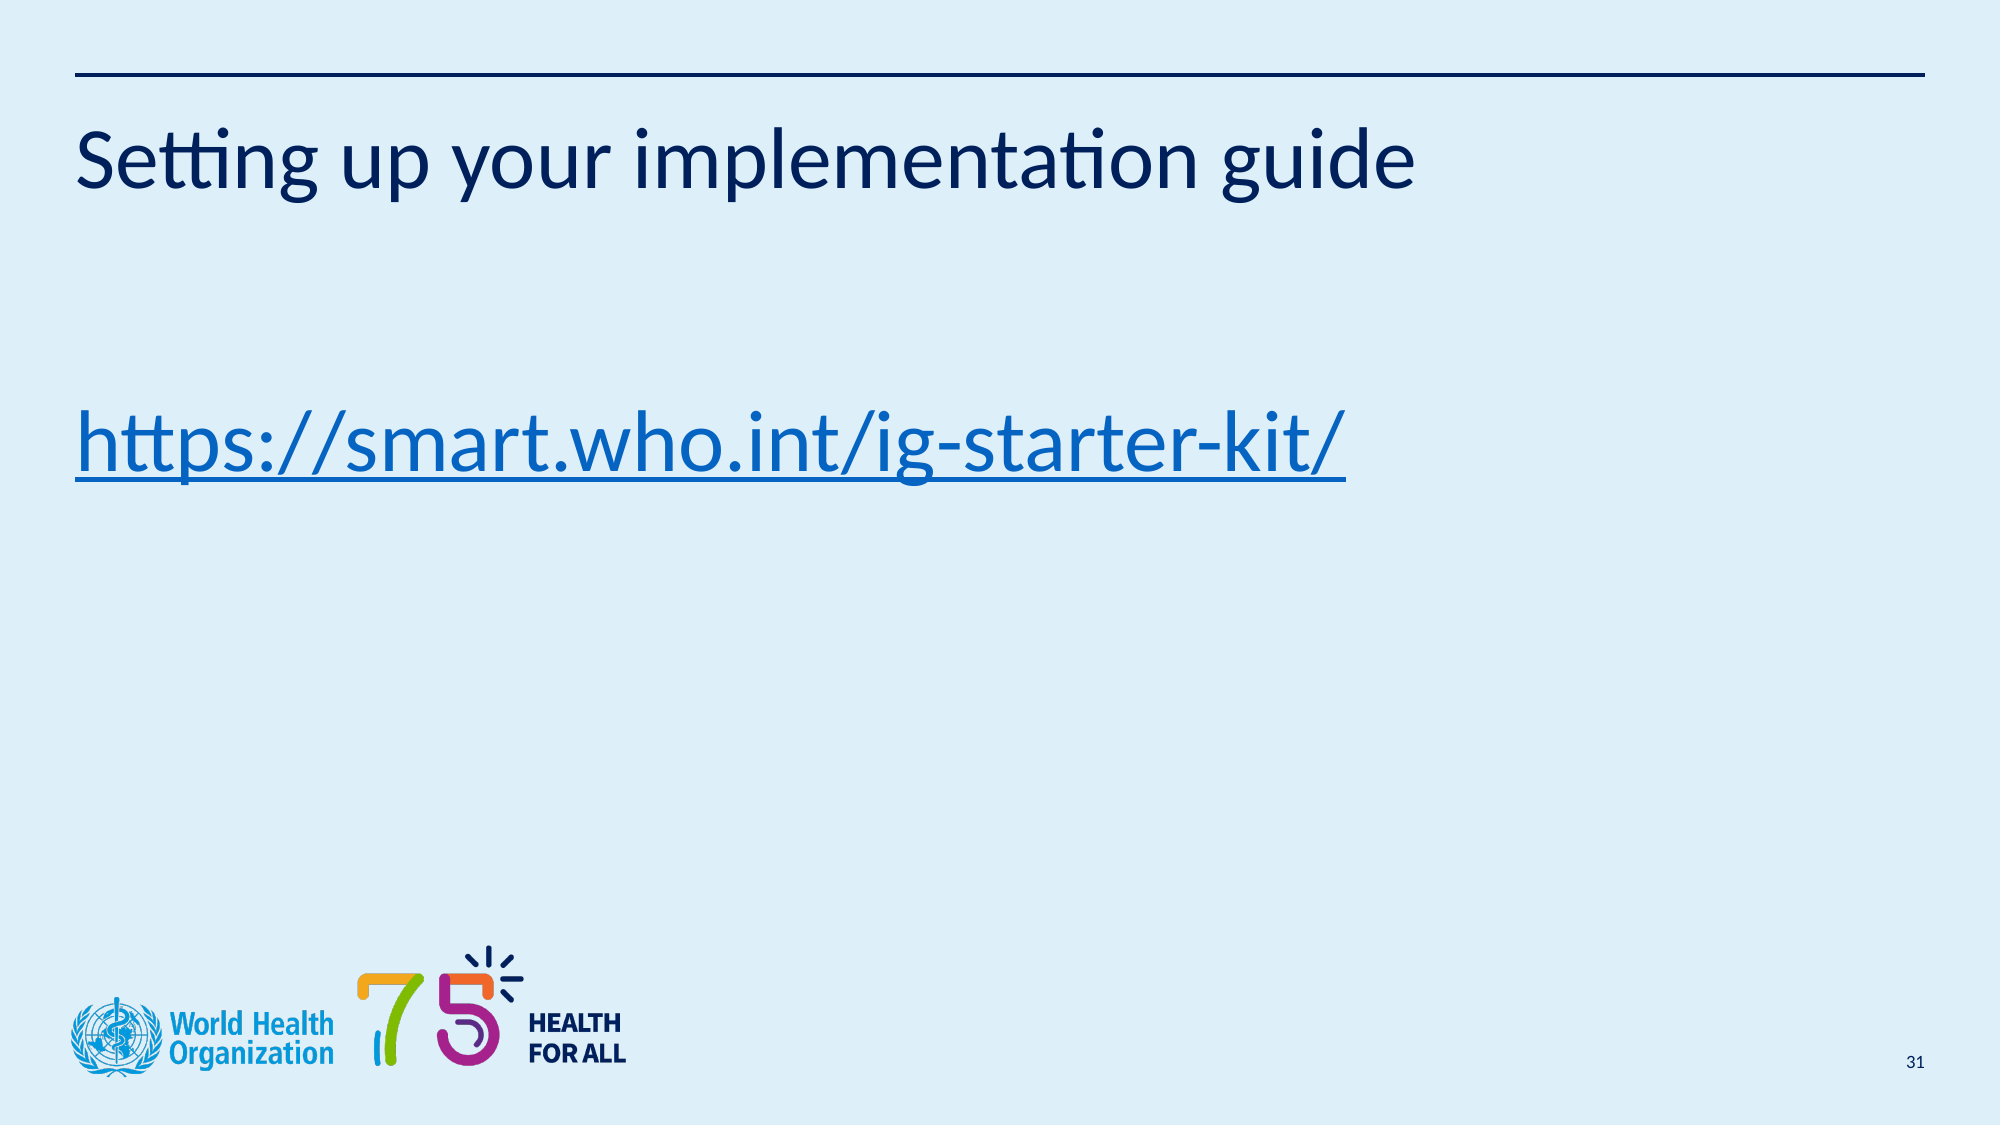

# Setting up your implementation guide https://smart.who.int/ig-starter-kit/
31